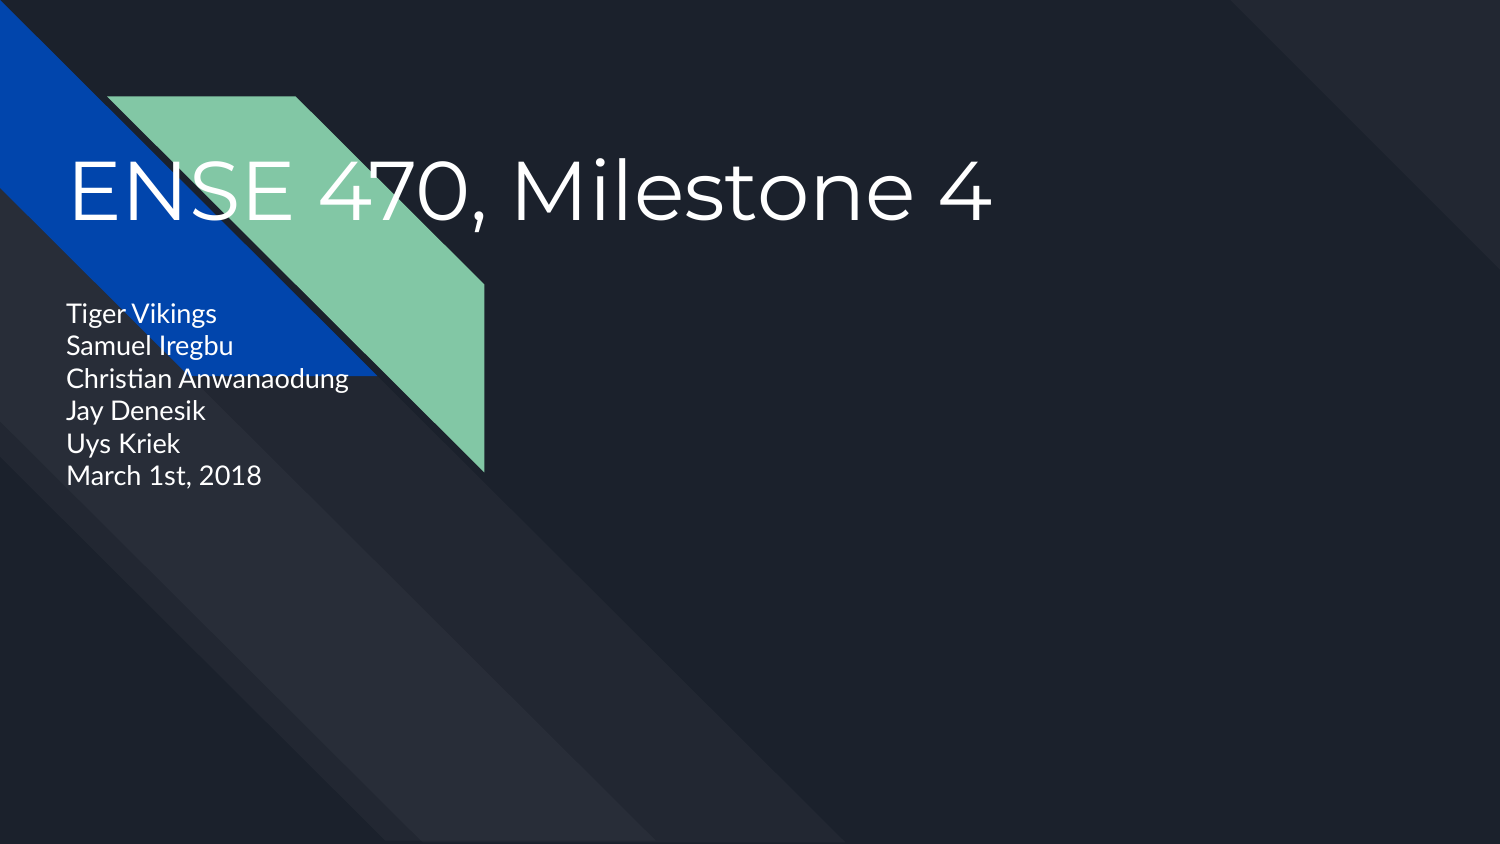

# ENSE 470, Milestone 4
Tiger Vikings
Samuel Iregbu
Christian Anwanaodung
Jay Denesik
Uys Kriek
March 1st, 2018